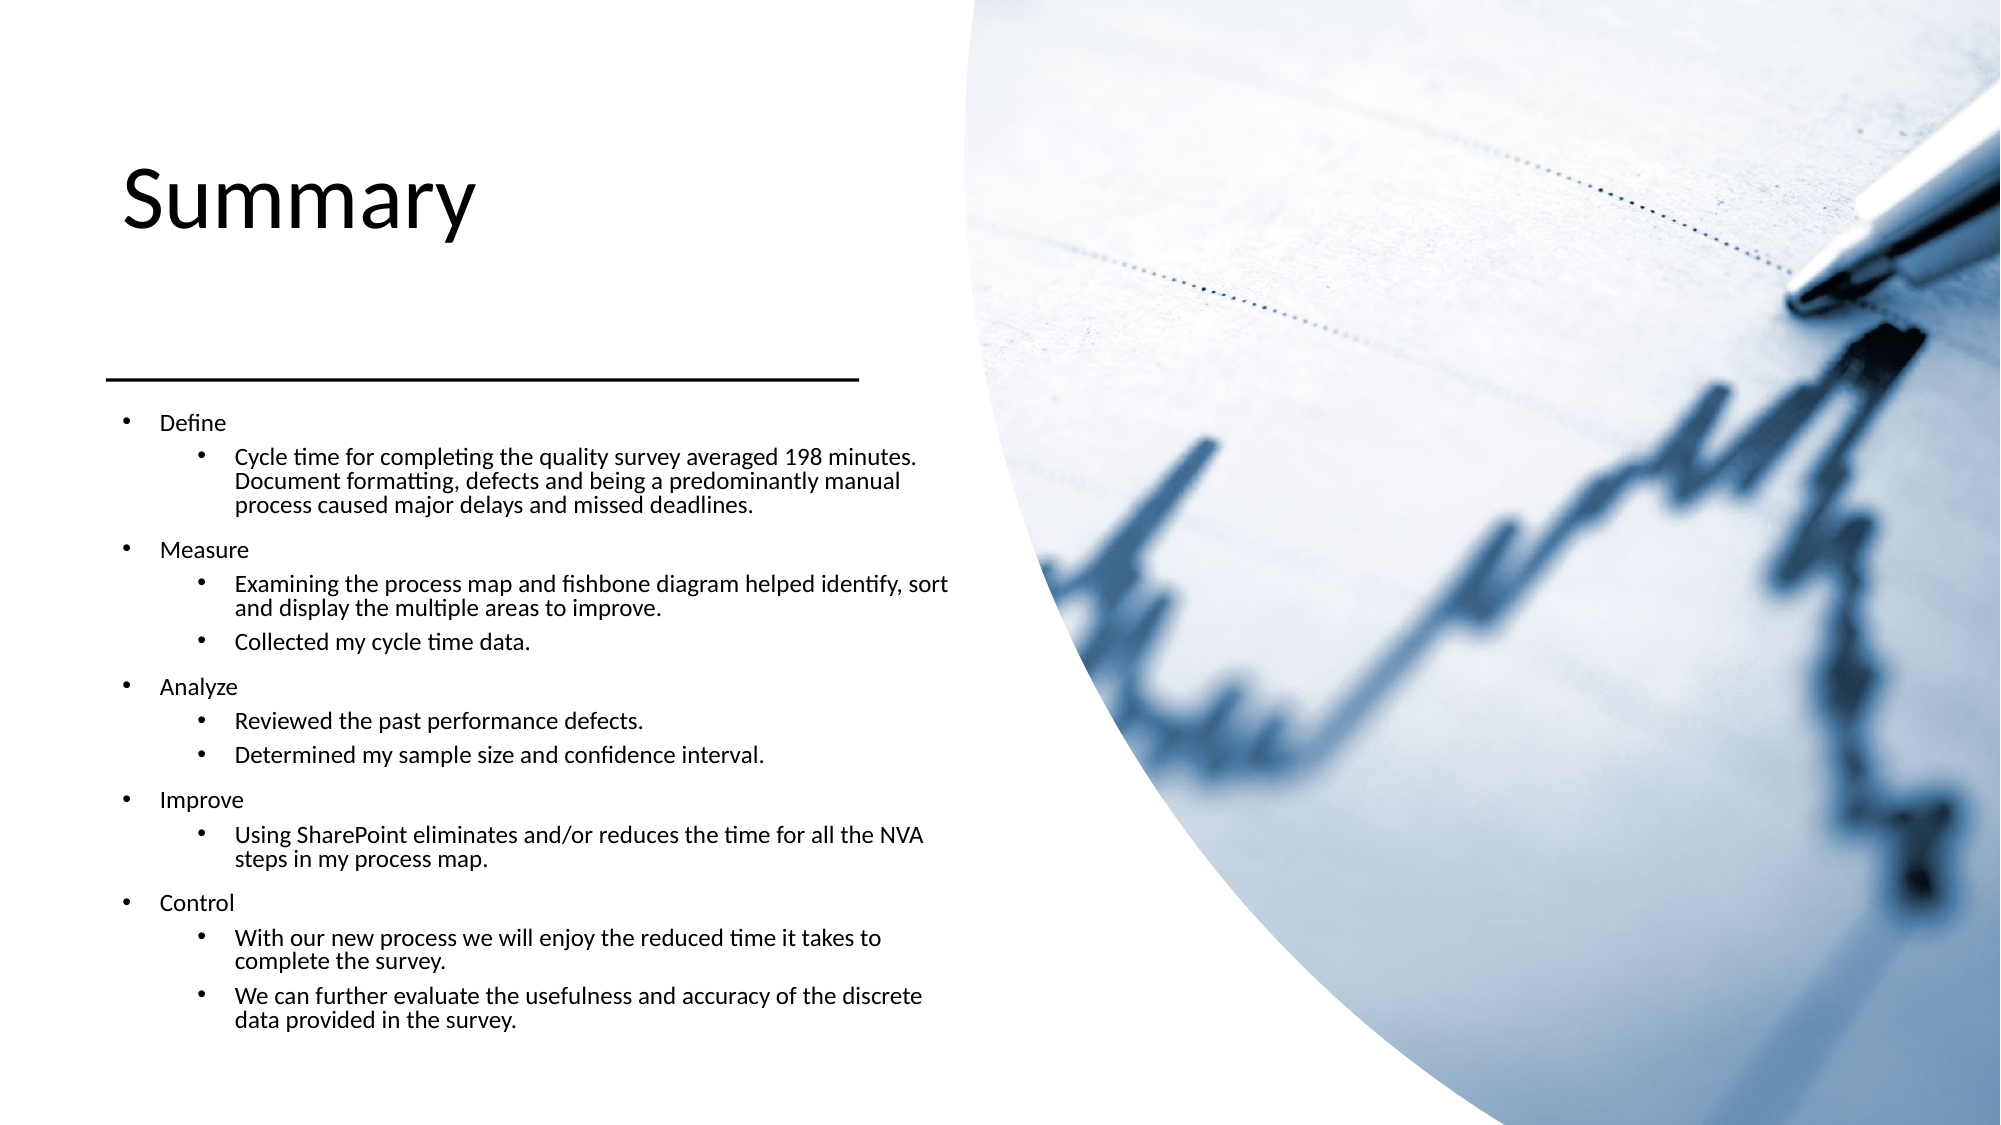

Summary
Define
Cycle time for completing the quality survey averaged 198 minutes.  Document formatting, defects and being a predominantly manual process caused major delays and missed deadlines.
Measure
Examining the process map and fishbone diagram helped identify, sort and display the multiple areas to improve.
Collected my cycle time data.
Analyze
Reviewed the past performance defects.
Determined my sample size and confidence interval.
Improve
Using SharePoint eliminates and/or reduces the time for all the NVA steps in my process map.
Control
With our new process we will enjoy the reduced time it takes to complete the survey.
We can further evaluate the usefulness and accuracy of the discrete data provided in the survey.